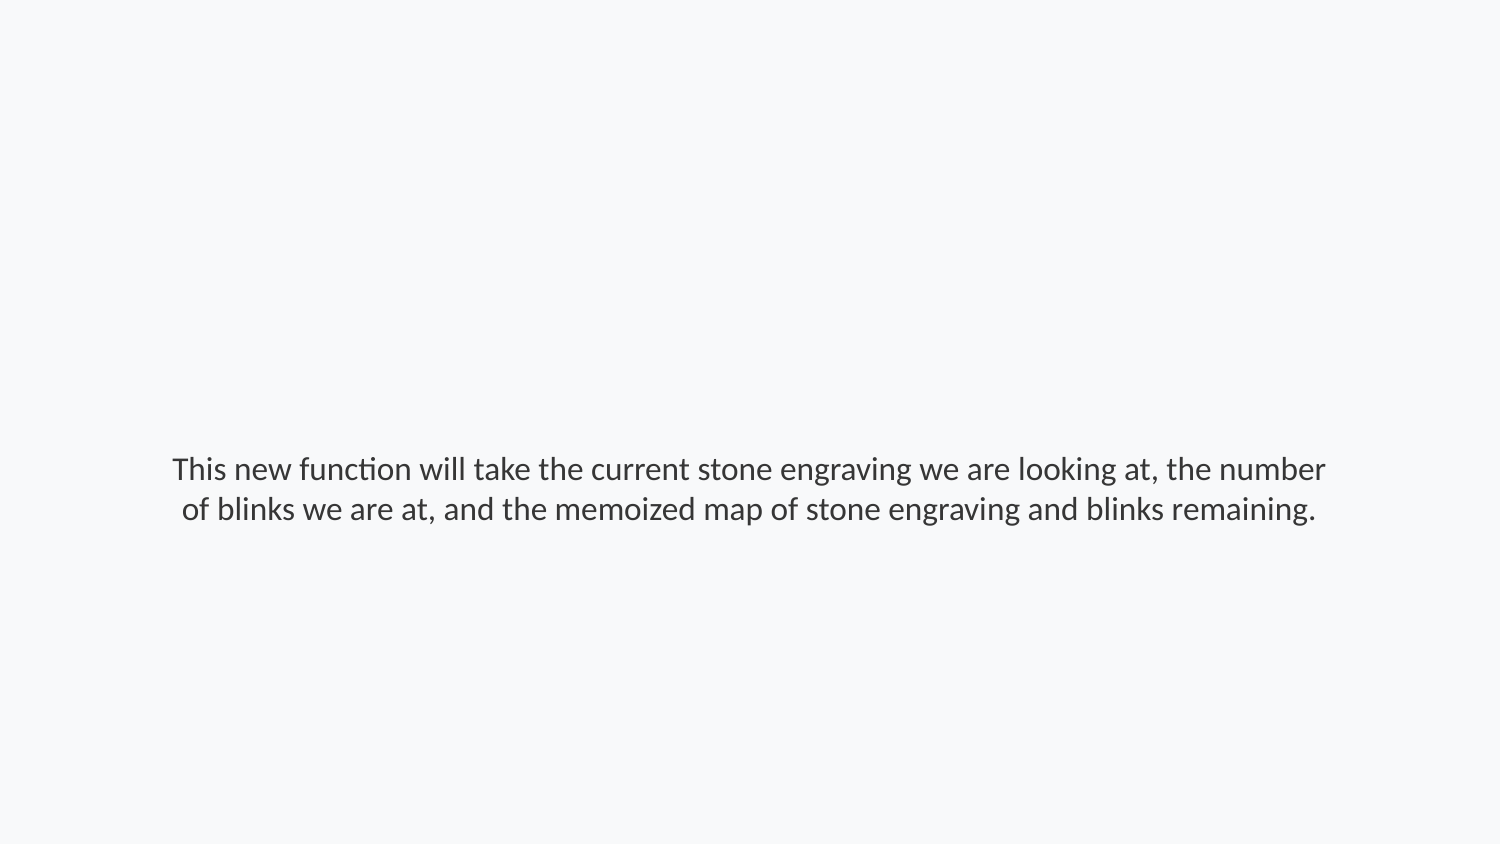

This new function will take the current stone engraving we are looking at, the number of blinks we are at, and the memoized map of stone engraving and blinks remaining.
Step 172 of 264